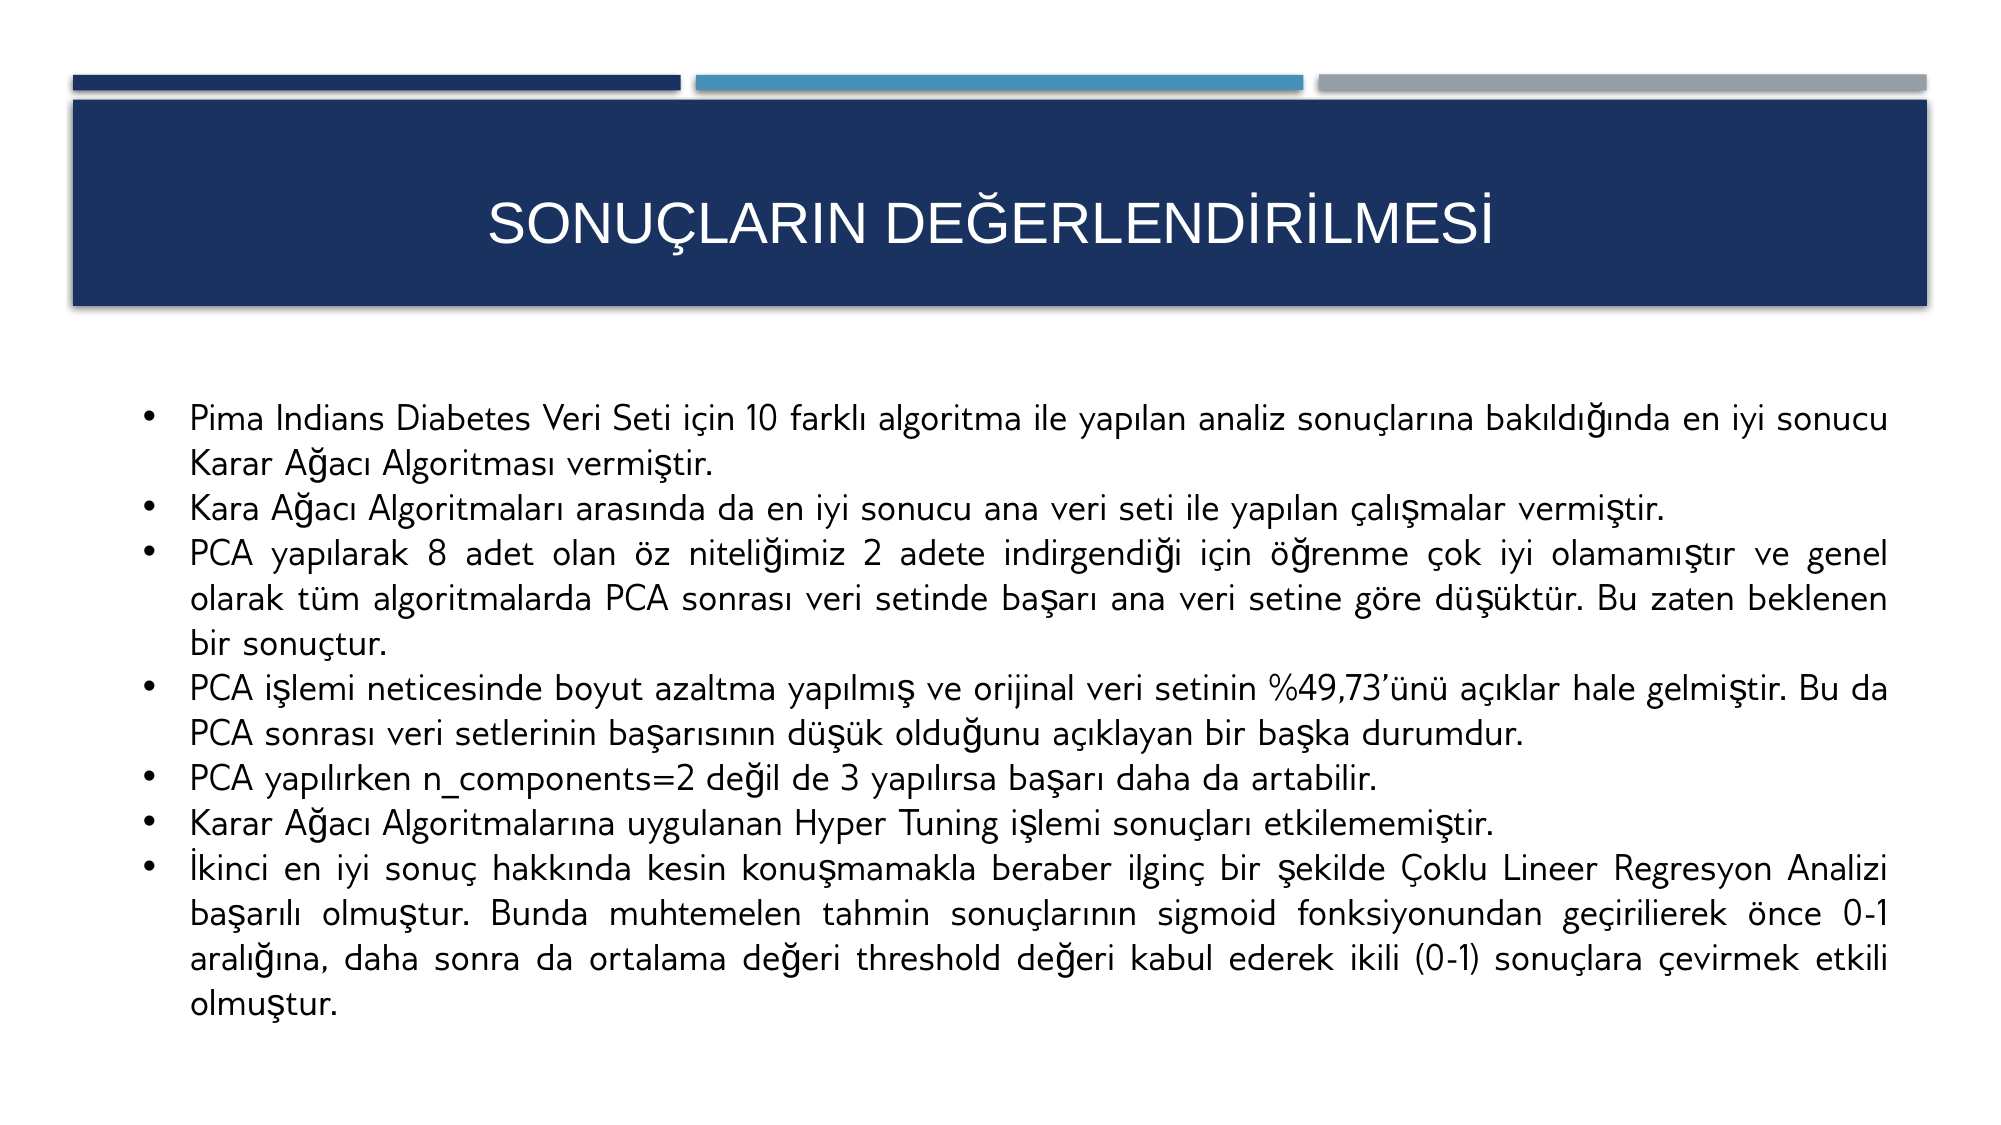

# Sonuçların değerlendirilmesi
Pima Indians Diabetes Veri Seti için 10 farklı algoritma ile yapılan analiz sonuçlarına bakıldığında en iyi sonucu Karar Ağacı Algoritması vermiştir.
Kara Ağacı Algoritmaları arasında da en iyi sonucu ana veri seti ile yapılan çalışmalar vermiştir.
PCA yapılarak 8 adet olan öz niteliğimiz 2 adete indirgendiği için öğrenme çok iyi olamamıştır ve genel olarak tüm algoritmalarda PCA sonrası veri setinde başarı ana veri setine göre düşüktür. Bu zaten beklenen bir sonuçtur.
PCA işlemi neticesinde boyut azaltma yapılmış ve orijinal veri setinin %49,73’ünü açıklar hale gelmiştir. Bu da PCA sonrası veri setlerinin başarısının düşük olduğunu açıklayan bir başka durumdur.
PCA yapılırken n_components=2 değil de 3 yapılırsa başarı daha da artabilir.
Karar Ağacı Algoritmalarına uygulanan Hyper Tuning işlemi sonuçları etkilememiştir.
İkinci en iyi sonuç hakkında kesin konuşmamakla beraber ilginç bir şekilde Çoklu Lineer Regresyon Analizi başarılı olmuştur. Bunda muhtemelen tahmin sonuçlarının sigmoid fonksiyonundan geçirilierek önce 0-1 aralığına, daha sonra da ortalama değeri threshold değeri kabul ederek ikili (0-1) sonuçlara çevirmek etkili olmuştur.